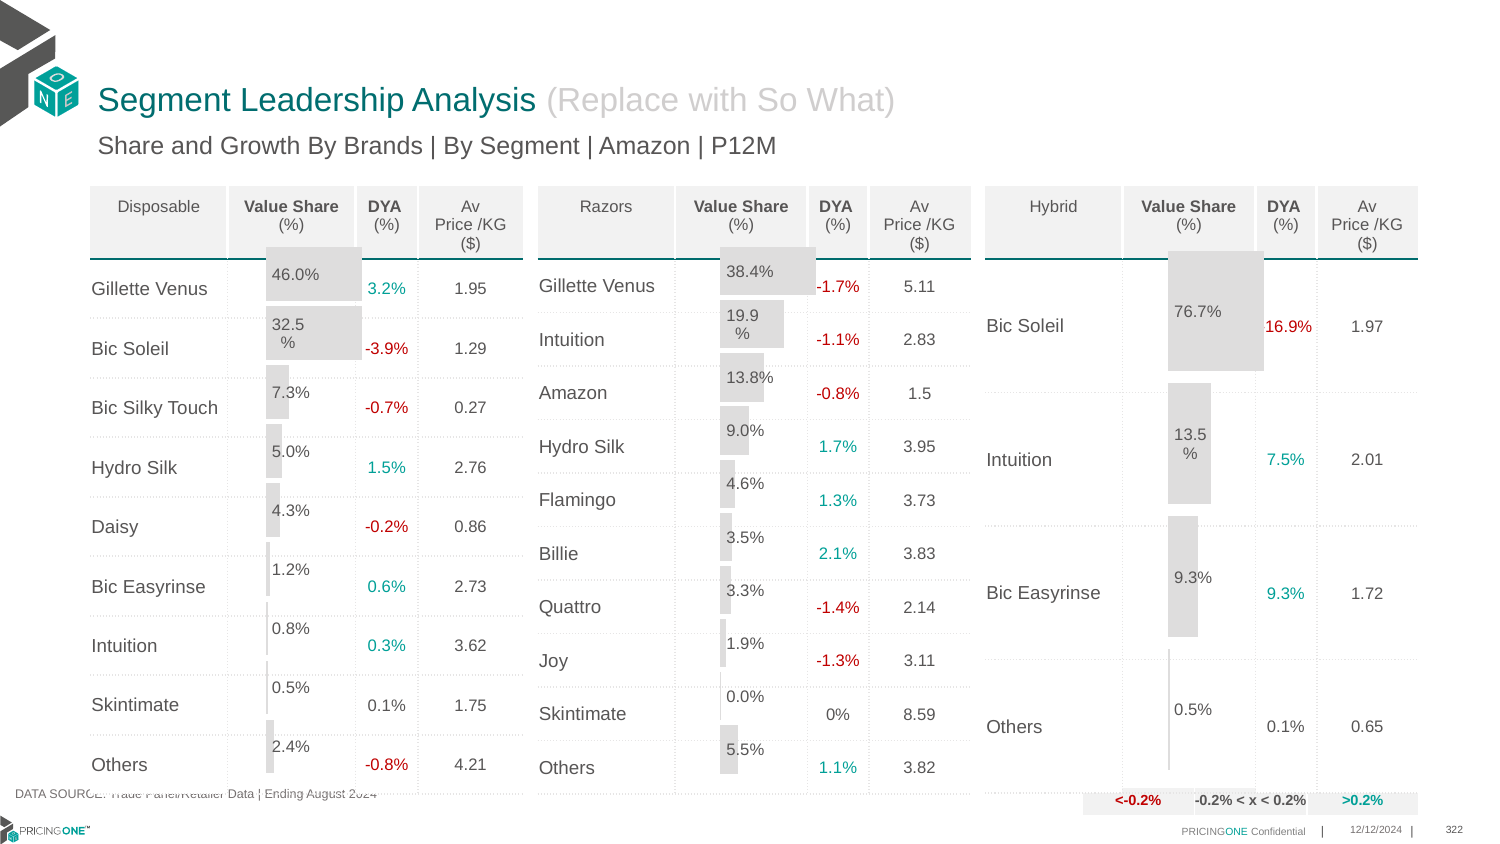

# Segment Leadership Analysis (Replace with So What)
Share and Growth By Brands | By Segment | Amazon | P12M
| Razors | Value Share (%) | DYA (%) | Av Price /KG ($) |
| --- | --- | --- | --- |
| Gillette Venus |  | -1.7% | 5.11 |
| Intuition |  | -1.1% | 2.83 |
| Amazon |  | -0.8% | 1.5 |
| Hydro Silk |  | 1.7% | 3.95 |
| Flamingo |  | 1.3% | 3.73 |
| Billie |  | 2.1% | 3.83 |
| Quattro |  | -1.4% | 2.14 |
| Joy |  | -1.3% | 3.11 |
| Skintimate |  | 0% | 8.59 |
| Others |  | 1.1% | 3.82 |
| Disposable | Value Share (%) | DYA (%) | Av Price /KG ($) |
| --- | --- | --- | --- |
| Gillette Venus |  | 3.2% | 1.95 |
| Bic Soleil |  | -3.9% | 1.29 |
| Bic Silky Touch |  | -0.7% | 0.27 |
| Hydro Silk |  | 1.5% | 2.76 |
| Daisy |  | -0.2% | 0.86 |
| Bic Easyrinse |  | 0.6% | 2.73 |
| Intuition |  | 0.3% | 3.62 |
| Skintimate |  | 0.1% | 1.75 |
| Others |  | -0.8% | 4.21 |
| Hybrid | Value Share (%) | DYA (%) | Av Price /KG ($) |
| --- | --- | --- | --- |
| Bic Soleil |  | -16.9% | 1.97 |
| Intuition |  | 7.5% | 2.01 |
| Bic Easyrinse |  | 9.3% | 1.72 |
| Others |  | 0.1% | 0.65 |

### Chart

| Category | Amazon | Disposable |
|---|---|
|  | 0.4603214565230121 |

### Chart

| Category | Amazon | Razors |
|---|---|
|  | 0.3843319172269771 |

### Chart

| Category | Amazon | Hybrid |
|---|---|
|  | 0.7670253591246176 |
DATA SOURCE: Trade Panel/Retailer Data | Ending August 2024
| <-0.2% | -0.2% < x < 0.2% | >0.2% |
| --- | --- | --- |

12/12/2024
322